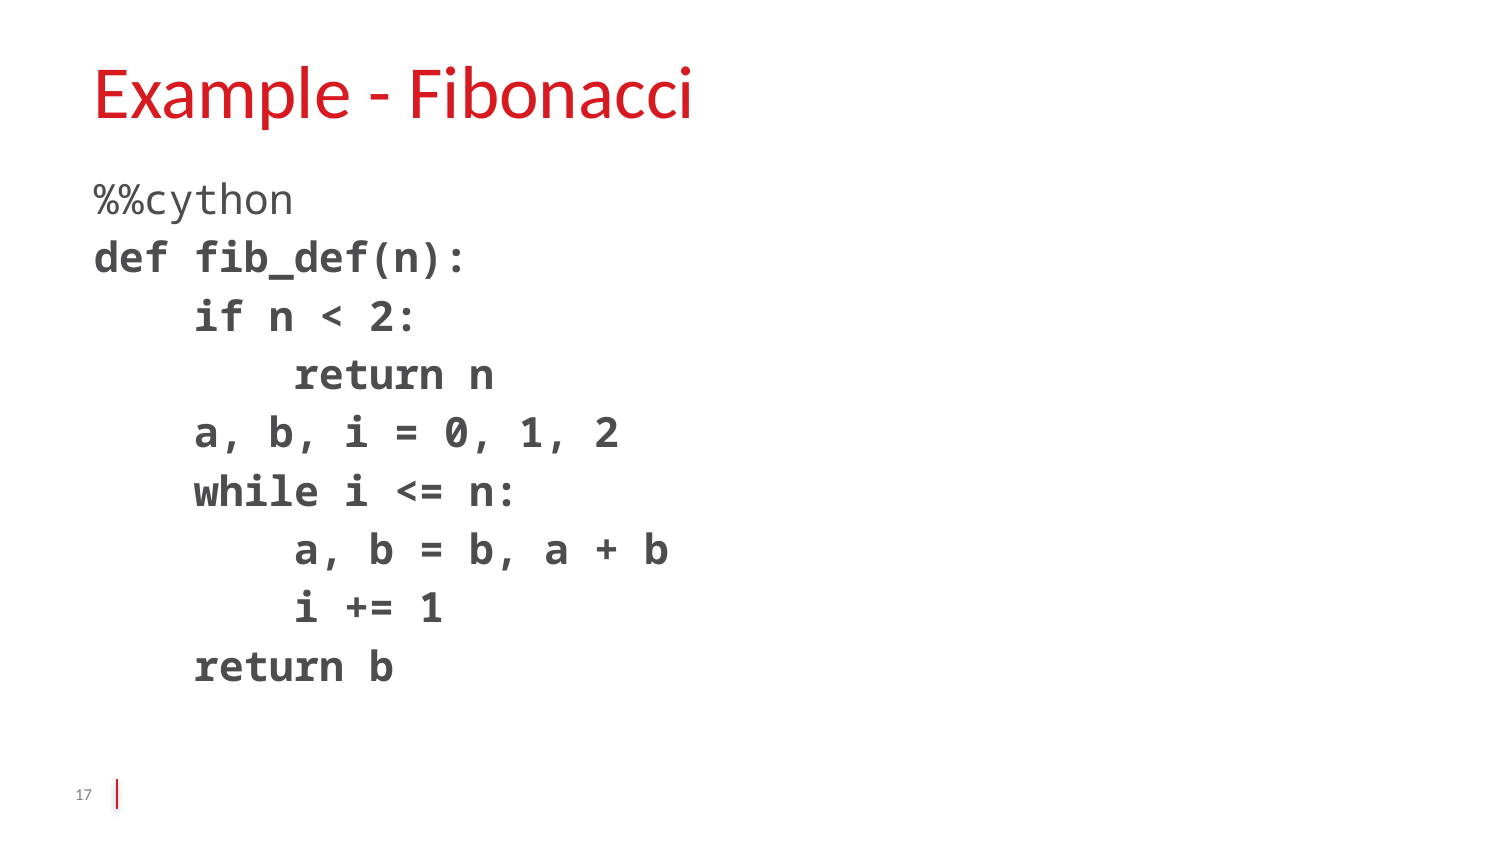

# Example - Fibonacci
%%cython
def fib_def(n):
    if n < 2:
        return n
    a, b, i = 0, 1, 2
    while i <= n:
        a, b = b, a + b
        i += 1
    return b